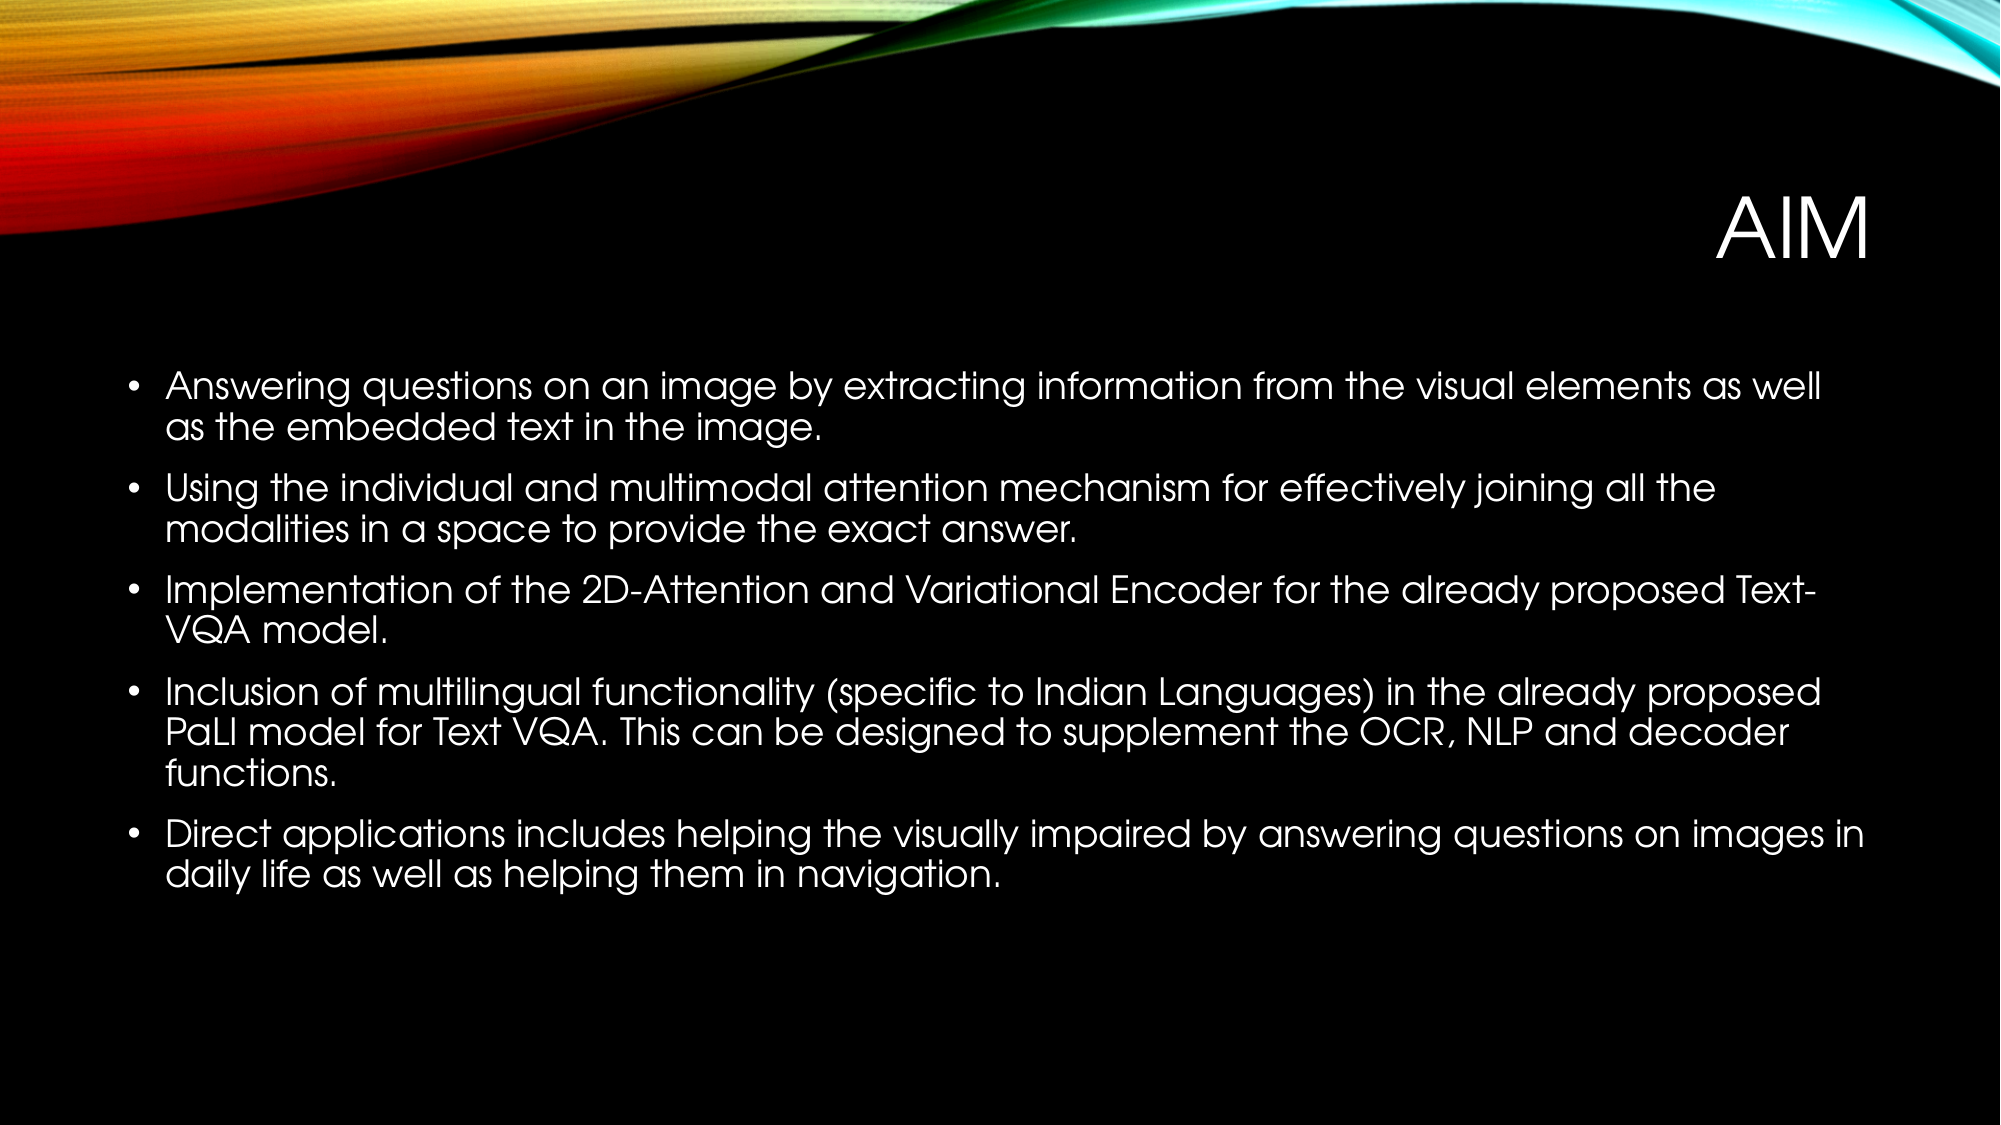

# AIM
Answering questions on an image by extracting information from the visual elements as well as the embedded text in the image.
Using the individual and multimodal attention mechanism for effectively joining all the modalities in a space to provide the exact answer.
Implementation of the 2D-Attention and Variational Encoder for the already proposed Text-VQA model.
Inclusion of multilingual functionality (specific to Indian Languages) in the already proposed PaLI model for Text VQA. This can be designed to supplement the OCR, NLP and decoder functions.
Direct applications includes helping the visually impaired by answering questions on images in daily life as well as helping them in navigation.